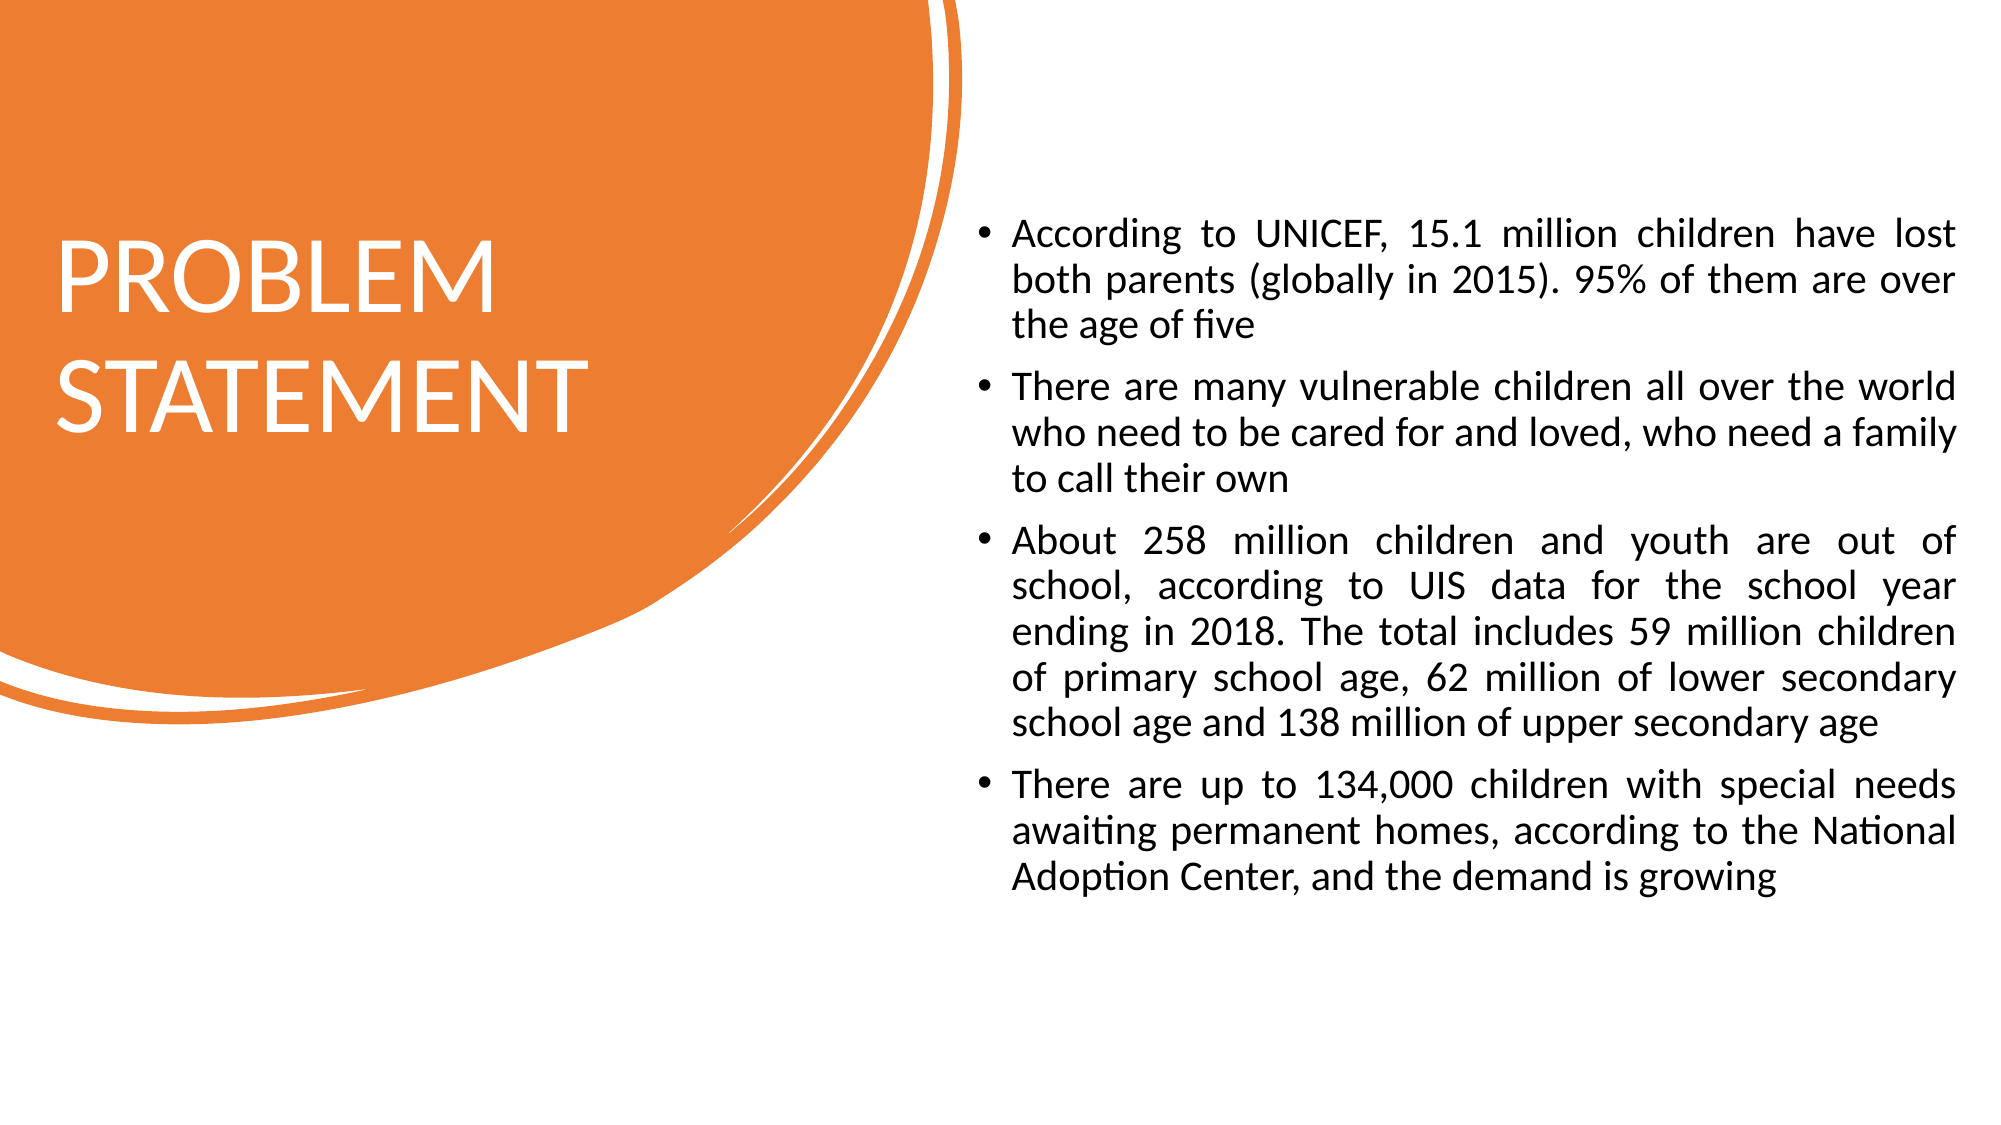

According to UNICEF, 15.1 million children have lost both parents (globally in 2015). 95% of them are over the age of five
There are many vulnerable children all over the world who need to be cared for and loved, who need a family to call their own
About 258 million children and youth are out of school, according to UIS data for the school year ending in 2018. The total includes 59 million children of primary school age, 62 million of lower secondary school age and 138 million of upper secondary age
There are up to 134,000 children with special needs awaiting permanent homes, according to the National Adoption Center, and the demand is growing

# PROBLEM STATEMENT